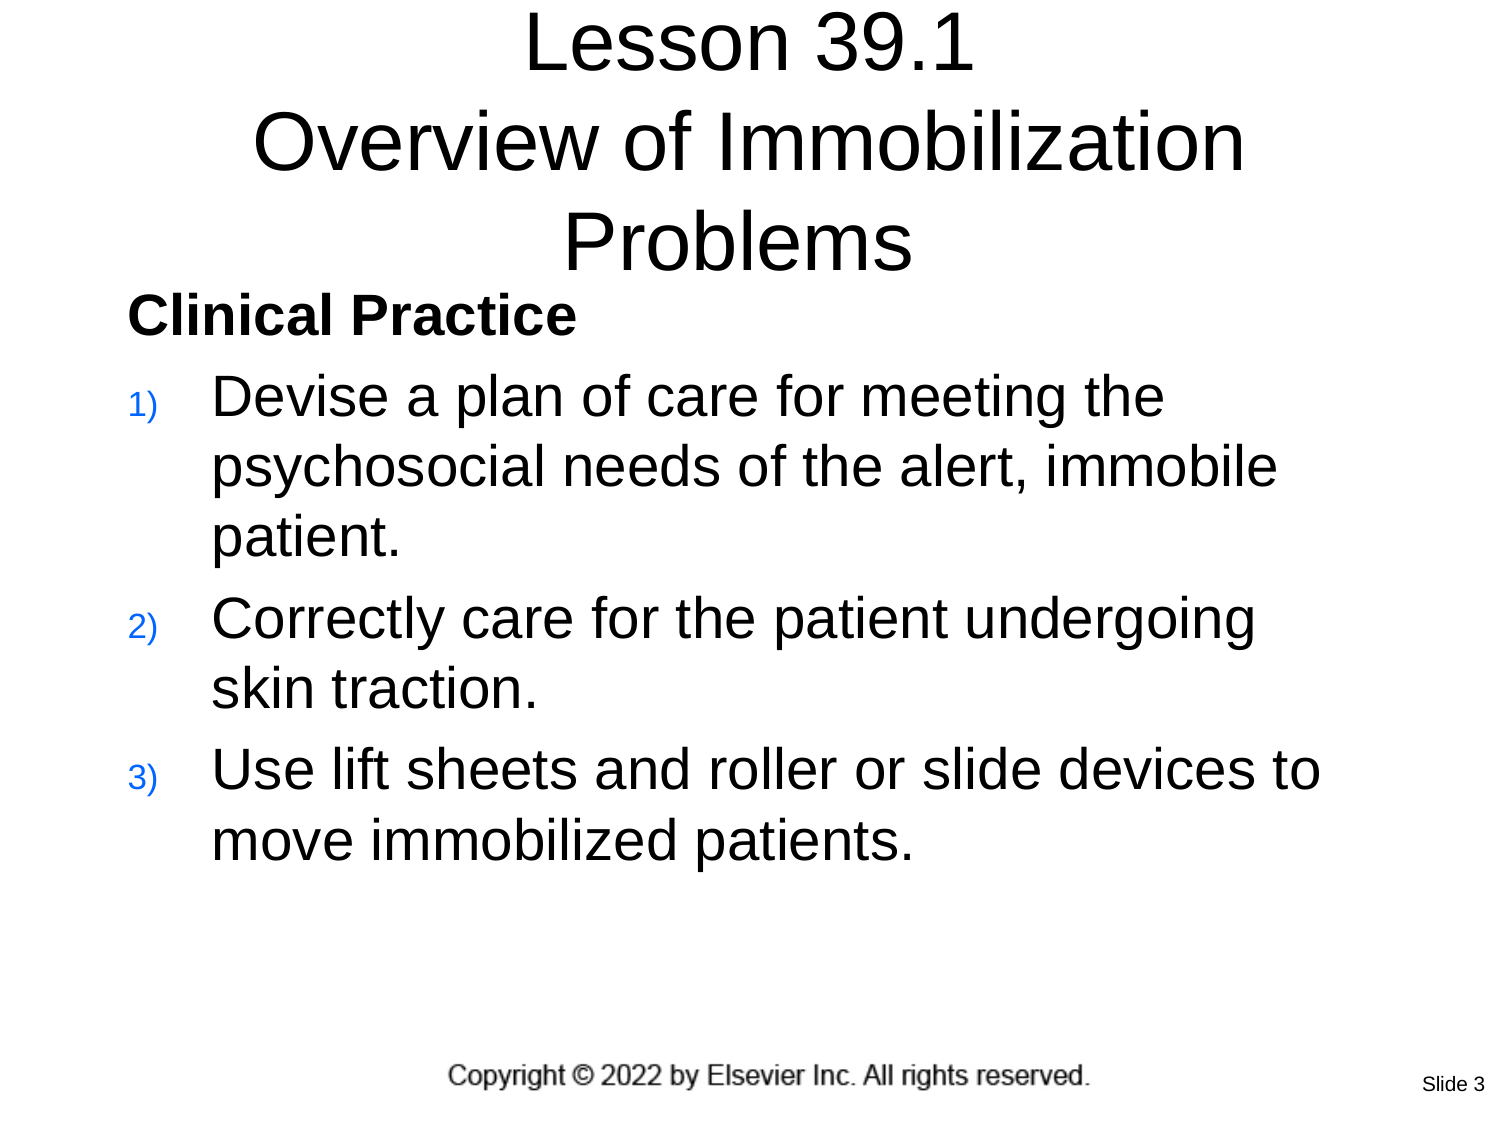

# Lesson 39.1 Overview of Immobilization Problems
Clinical Practice
Devise a plan of care for meeting the psychosocial needs of the alert, immobile patient.
Correctly care for the patient undergoing skin traction.
Use lift sheets and roller or slide devices to move immobilized patients.
Slide 3